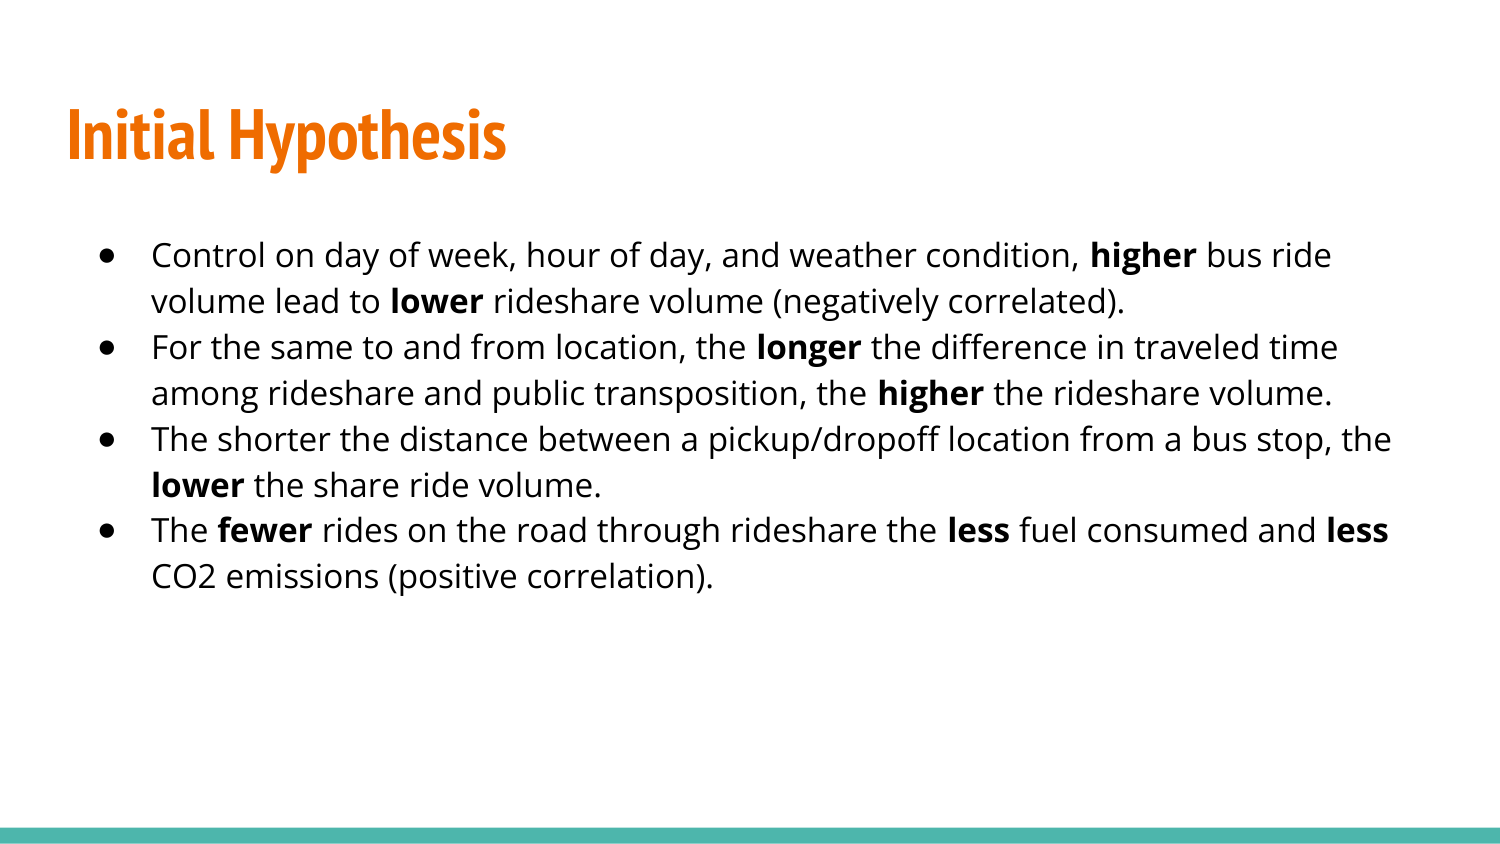

# Initial Hypothesis
Control on day of week, hour of day, and weather condition, higher bus ride volume lead to lower rideshare volume (negatively correlated).
For the same to and from location, the longer the difference in traveled time among rideshare and public transposition, the higher the rideshare volume.
The shorter the distance between a pickup/dropoff location from a bus stop, the lower the share ride volume.
The fewer rides on the road through rideshare the less fuel consumed and less CO2 emissions (positive correlation).